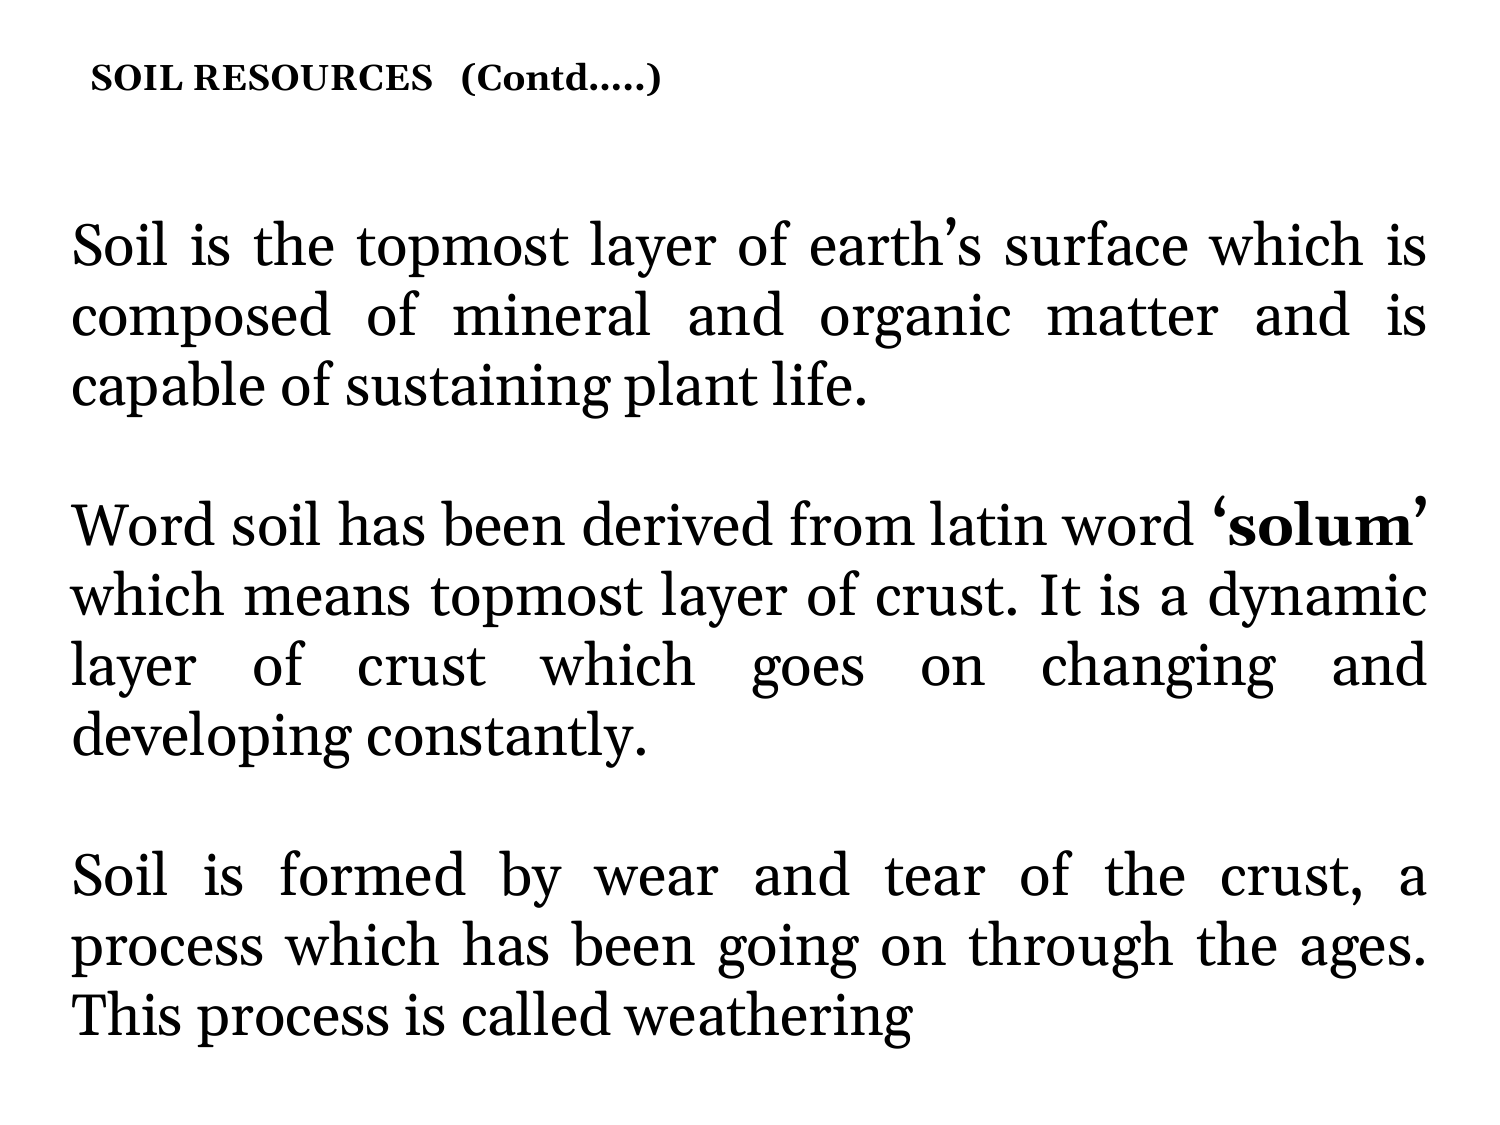

SOIL RESOURCES   (Contd…..)
Soil is the topmost layer of earth’s surface which is composed of mineral and organic matter and is capable of sustaining plant life.

Word soil has been derived from latin word ‘solum’ which means topmost layer of crust. It is a dynamic layer of crust which goes on changing and developing constantly.

Soil is formed by wear and tear of the crust, a process which has been going on through the ages. This process is called weathering